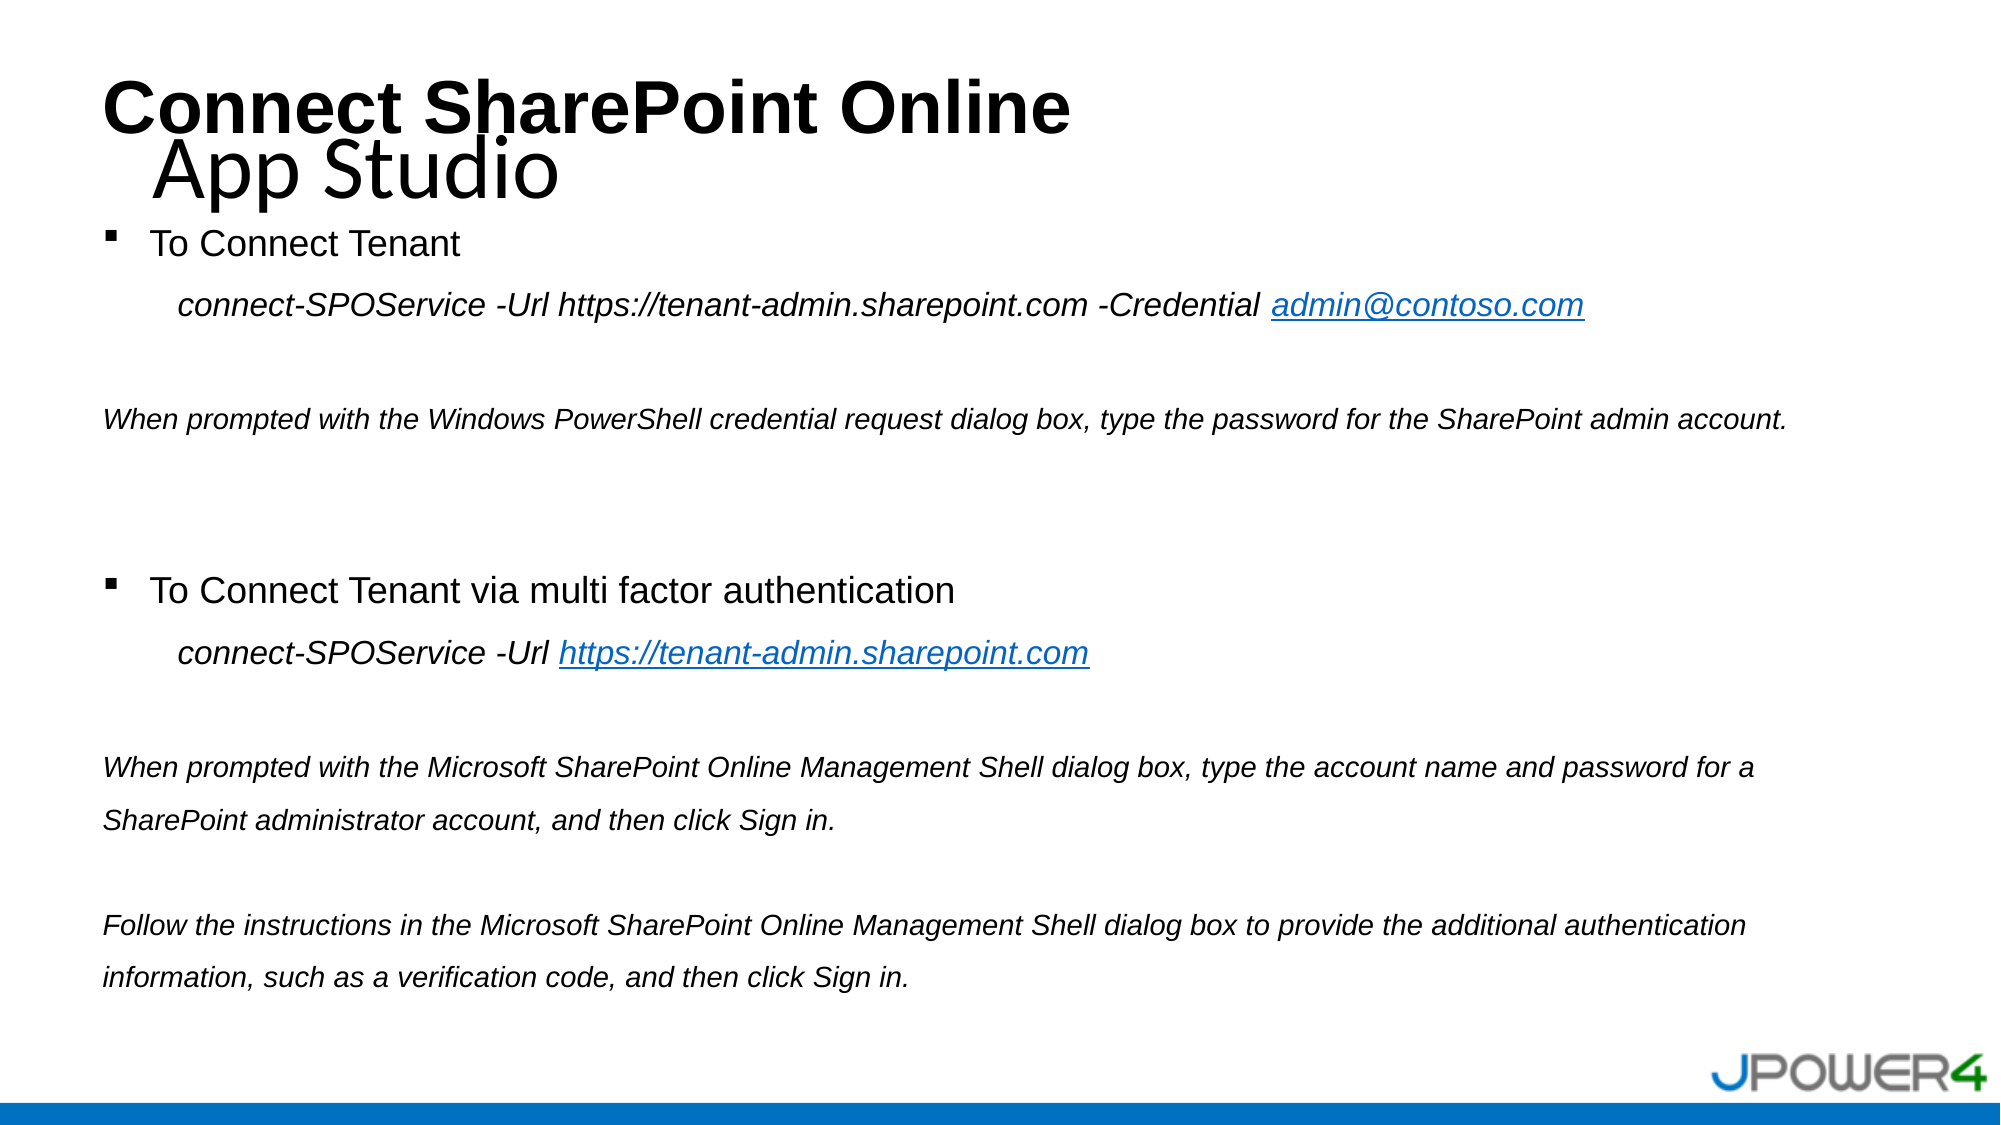

Connect SharePoint Online
# App Studio
To Connect Tenant
connect-SPOService -Url https://tenant-admin.sharepoint.com -Credential admin@contoso.com

When prompted with the Windows PowerShell credential request dialog box, type the password for the SharePoint admin account.
To Connect Tenant via multi factor authentication
connect-SPOService -Url https://tenant-admin.sharepoint.com

When prompted with the Microsoft SharePoint Online Management Shell dialog box, type the account name and password for a SharePoint administrator account, and then click Sign in.

Follow the instructions in the Microsoft SharePoint Online Management Shell dialog box to provide the additional authentication information, such as a verification code, and then click Sign in.